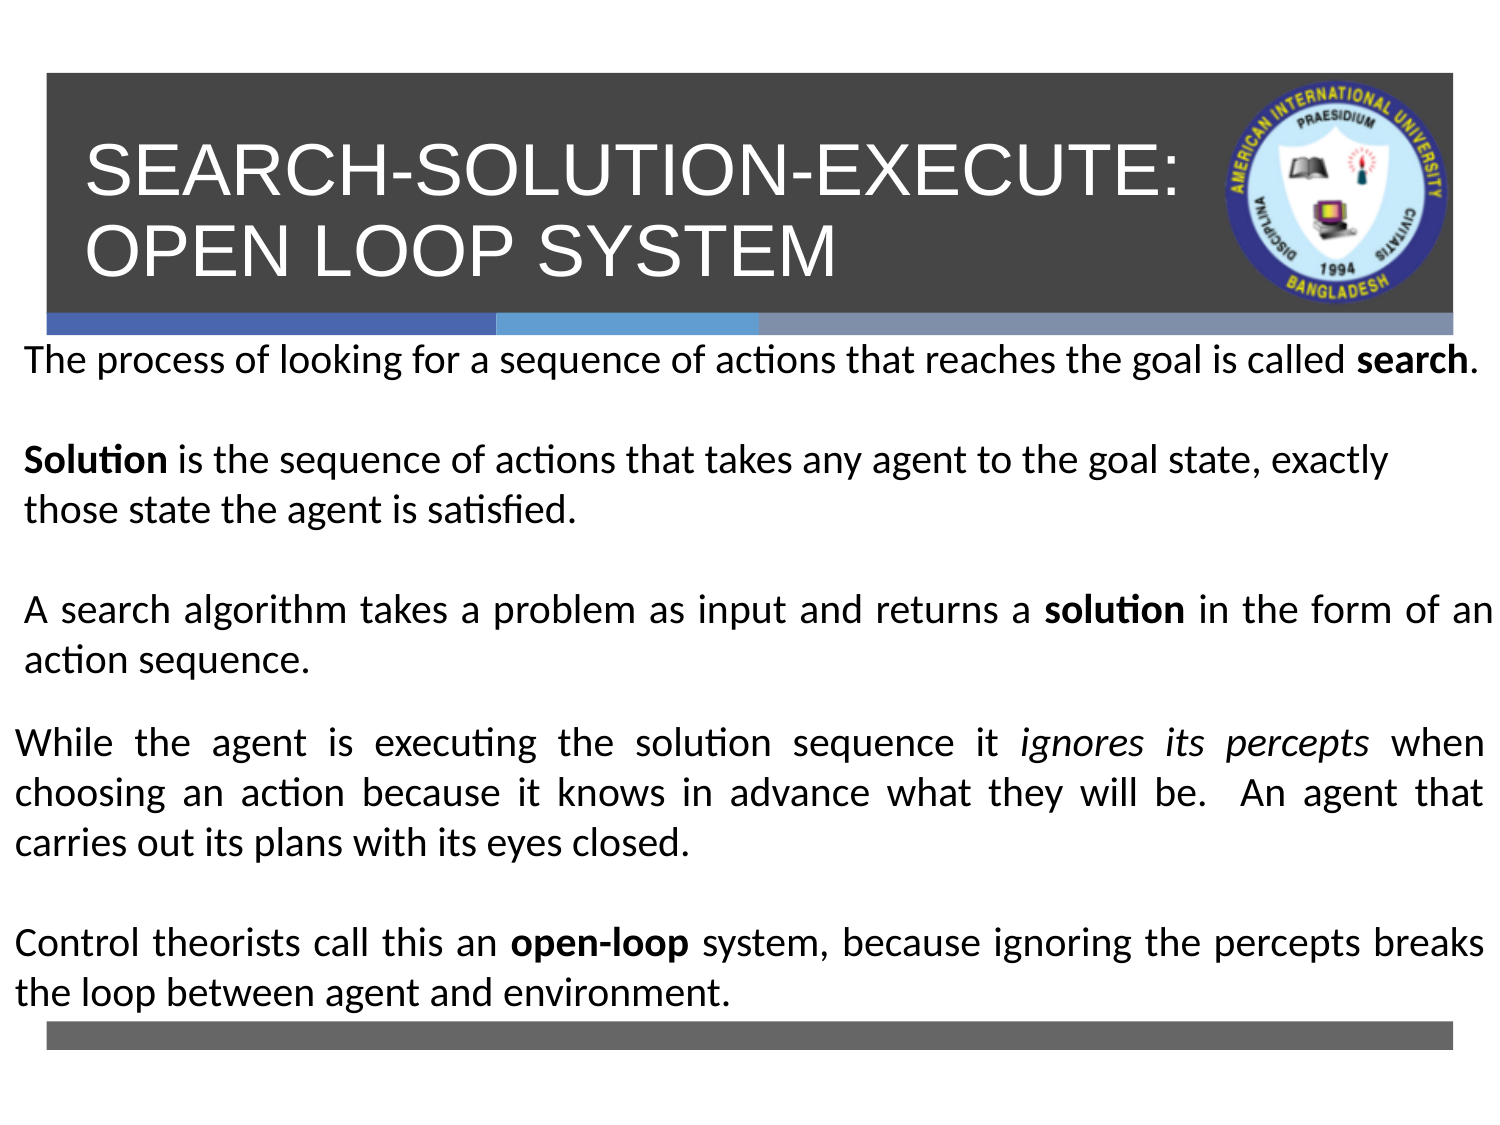

# SEARCH-SOLUTION-EXECUTE: OPEN LOOP SYSTEM
The process of looking for a sequence of actions that reaches the goal is called search.

Solution is the sequence of actions that takes any agent to the goal state, exactly those state the agent is satisfied.

A search algorithm takes a problem as input and returns a solution in the form of an action sequence.

While the agent is executing the solution sequence it ignores its percepts when choosing an action because it knows in advance what they will be.  An agent that carries out its plans with its eyes closed.

Control theorists call this an open-loop system, because ignoring the percepts breaks the loop between agent and environment.